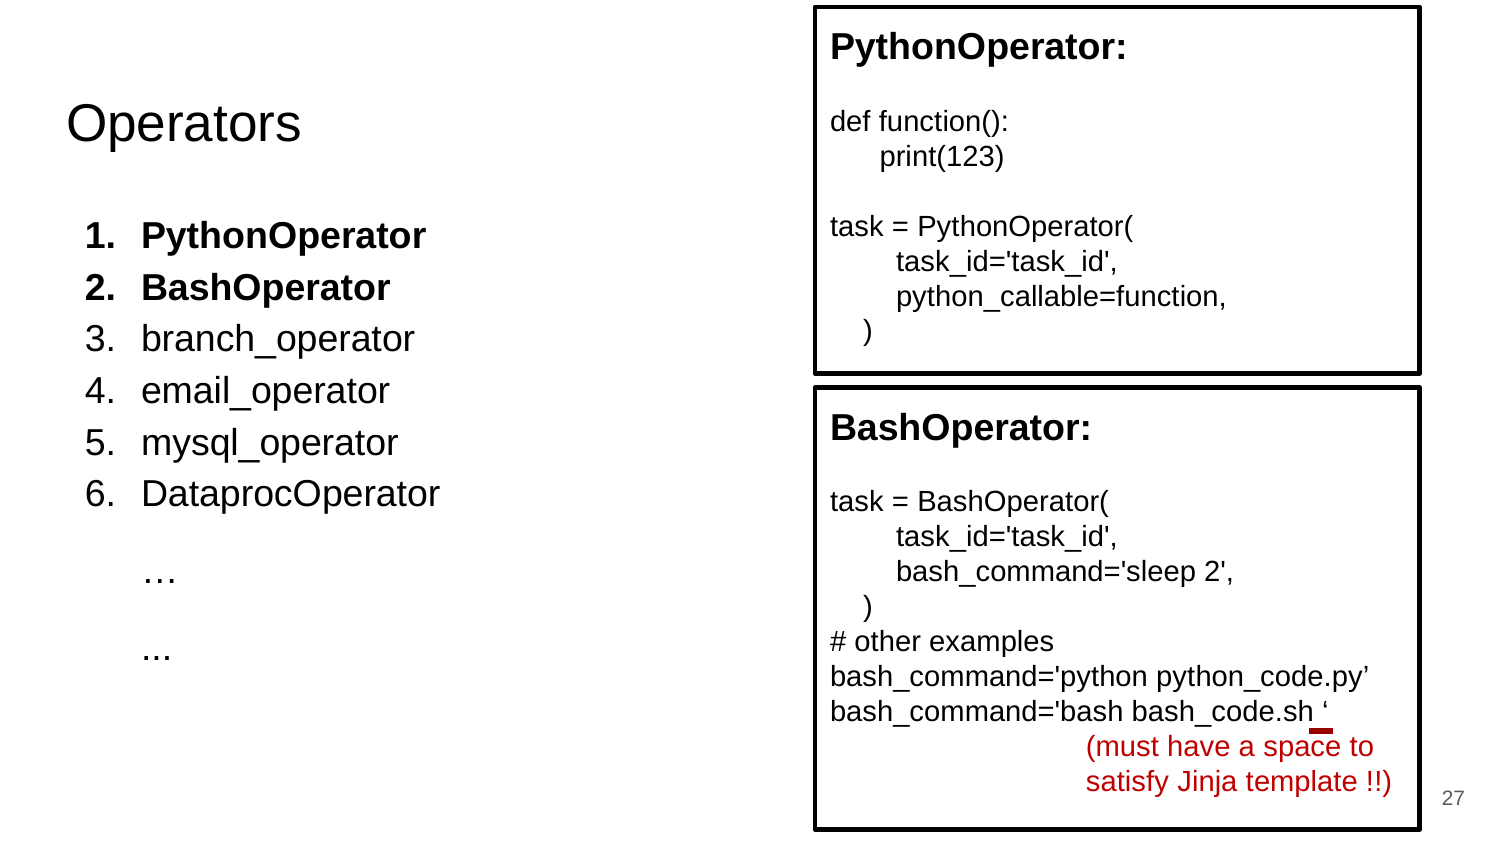

PythonOperator:

def function():
      print(123)

task = PythonOperator(
        task_id='task_id',
        python_callable=function,
    )

# Operators
PythonOperator
BashOperator
branch_operator
email_operator
mysql_operator
DataprocOperator
…
...
BashOperator:

task = BashOperator(
        task_id='task_id',
        bash_command='sleep 2',
    )
# other examples
bash_command='python python_code.py’
bash_command='bash bash_code.sh ‘
                               (must have a space to
                               satisfy Jinja template !!)

27